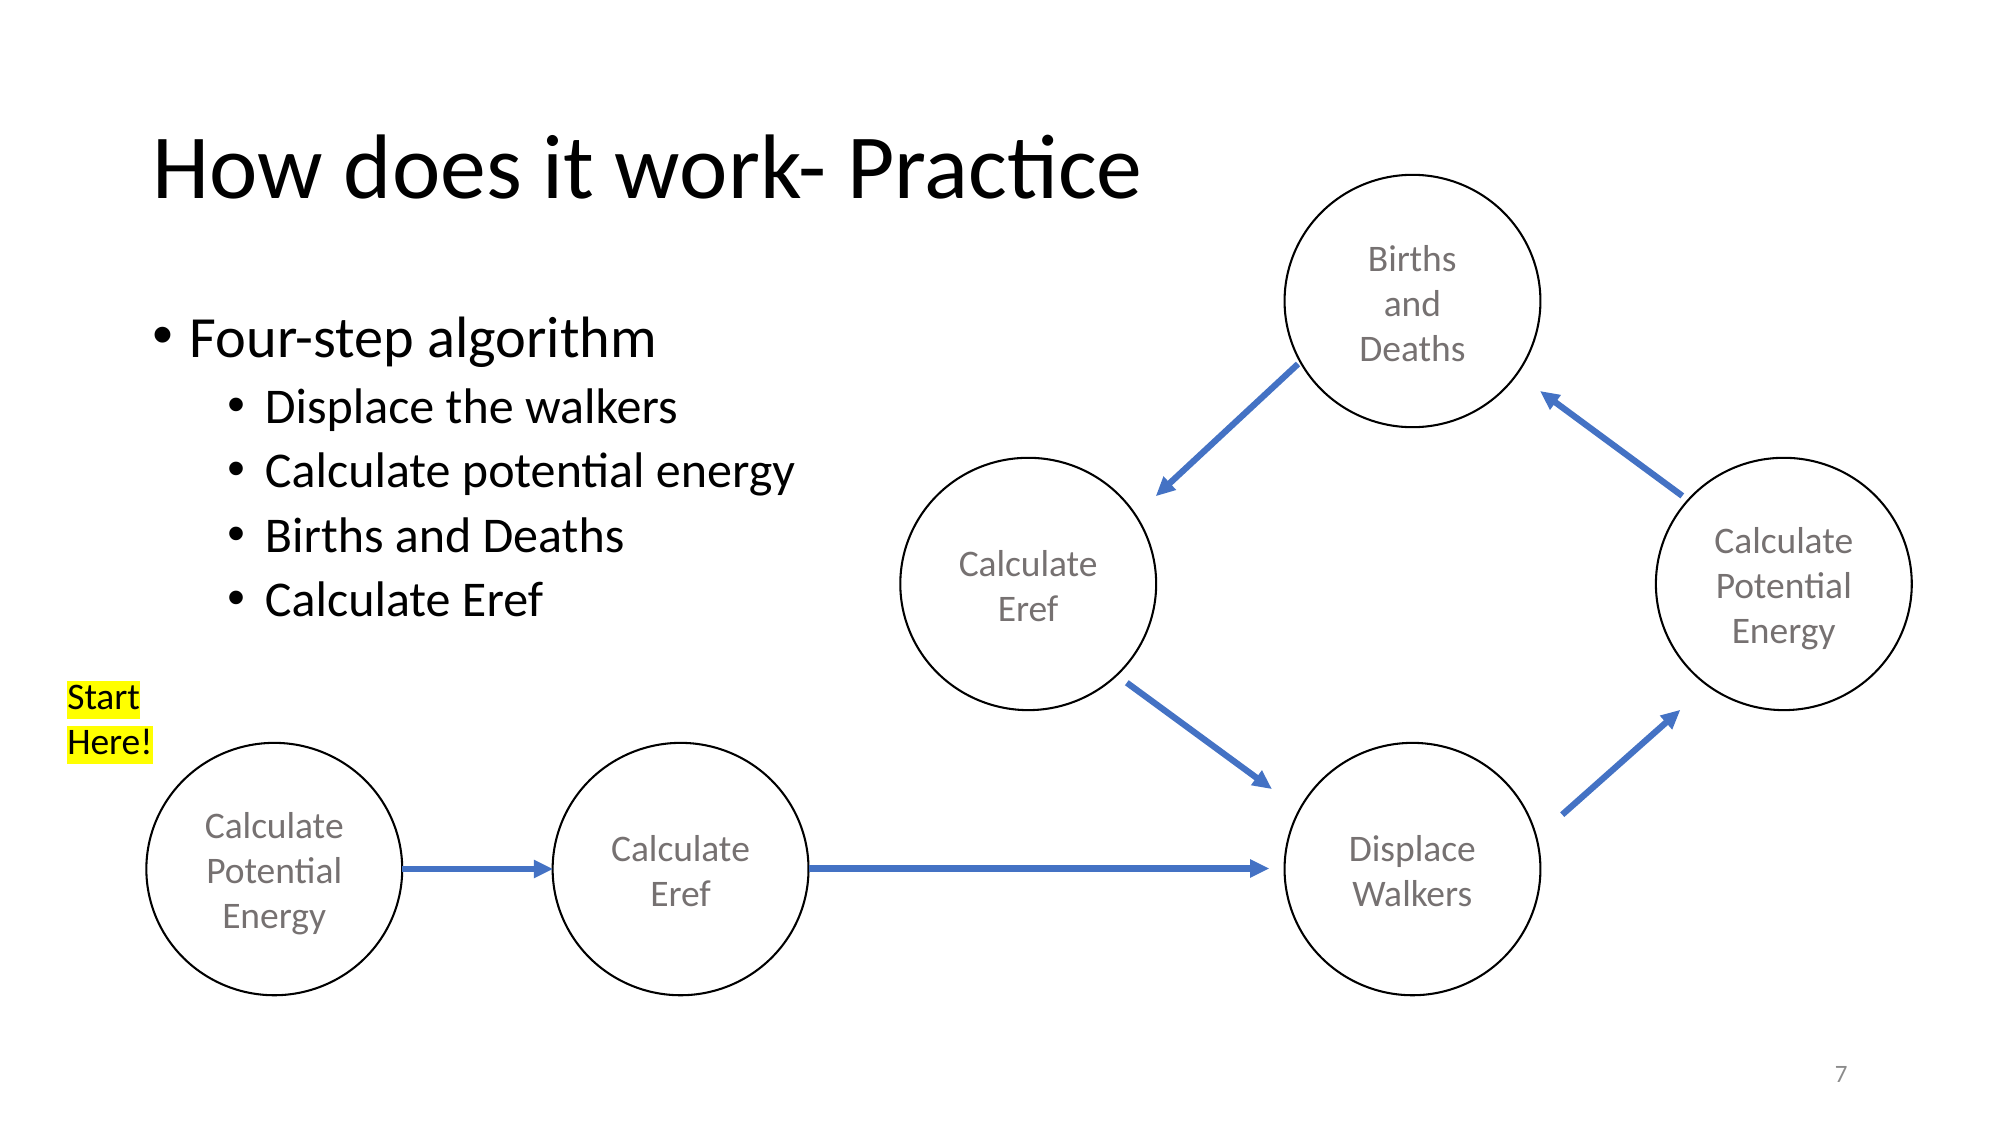

# How does it work- Practice
Births and Deaths
Four-step algorithm
Displace the walkers
Calculate potential energy
Births and Deaths
Calculate Eref

Calculate Eref
Calculate Potential Energy
Start Here!
Calculate Potential Energy
Calculate Eref
Displace Walkers
7